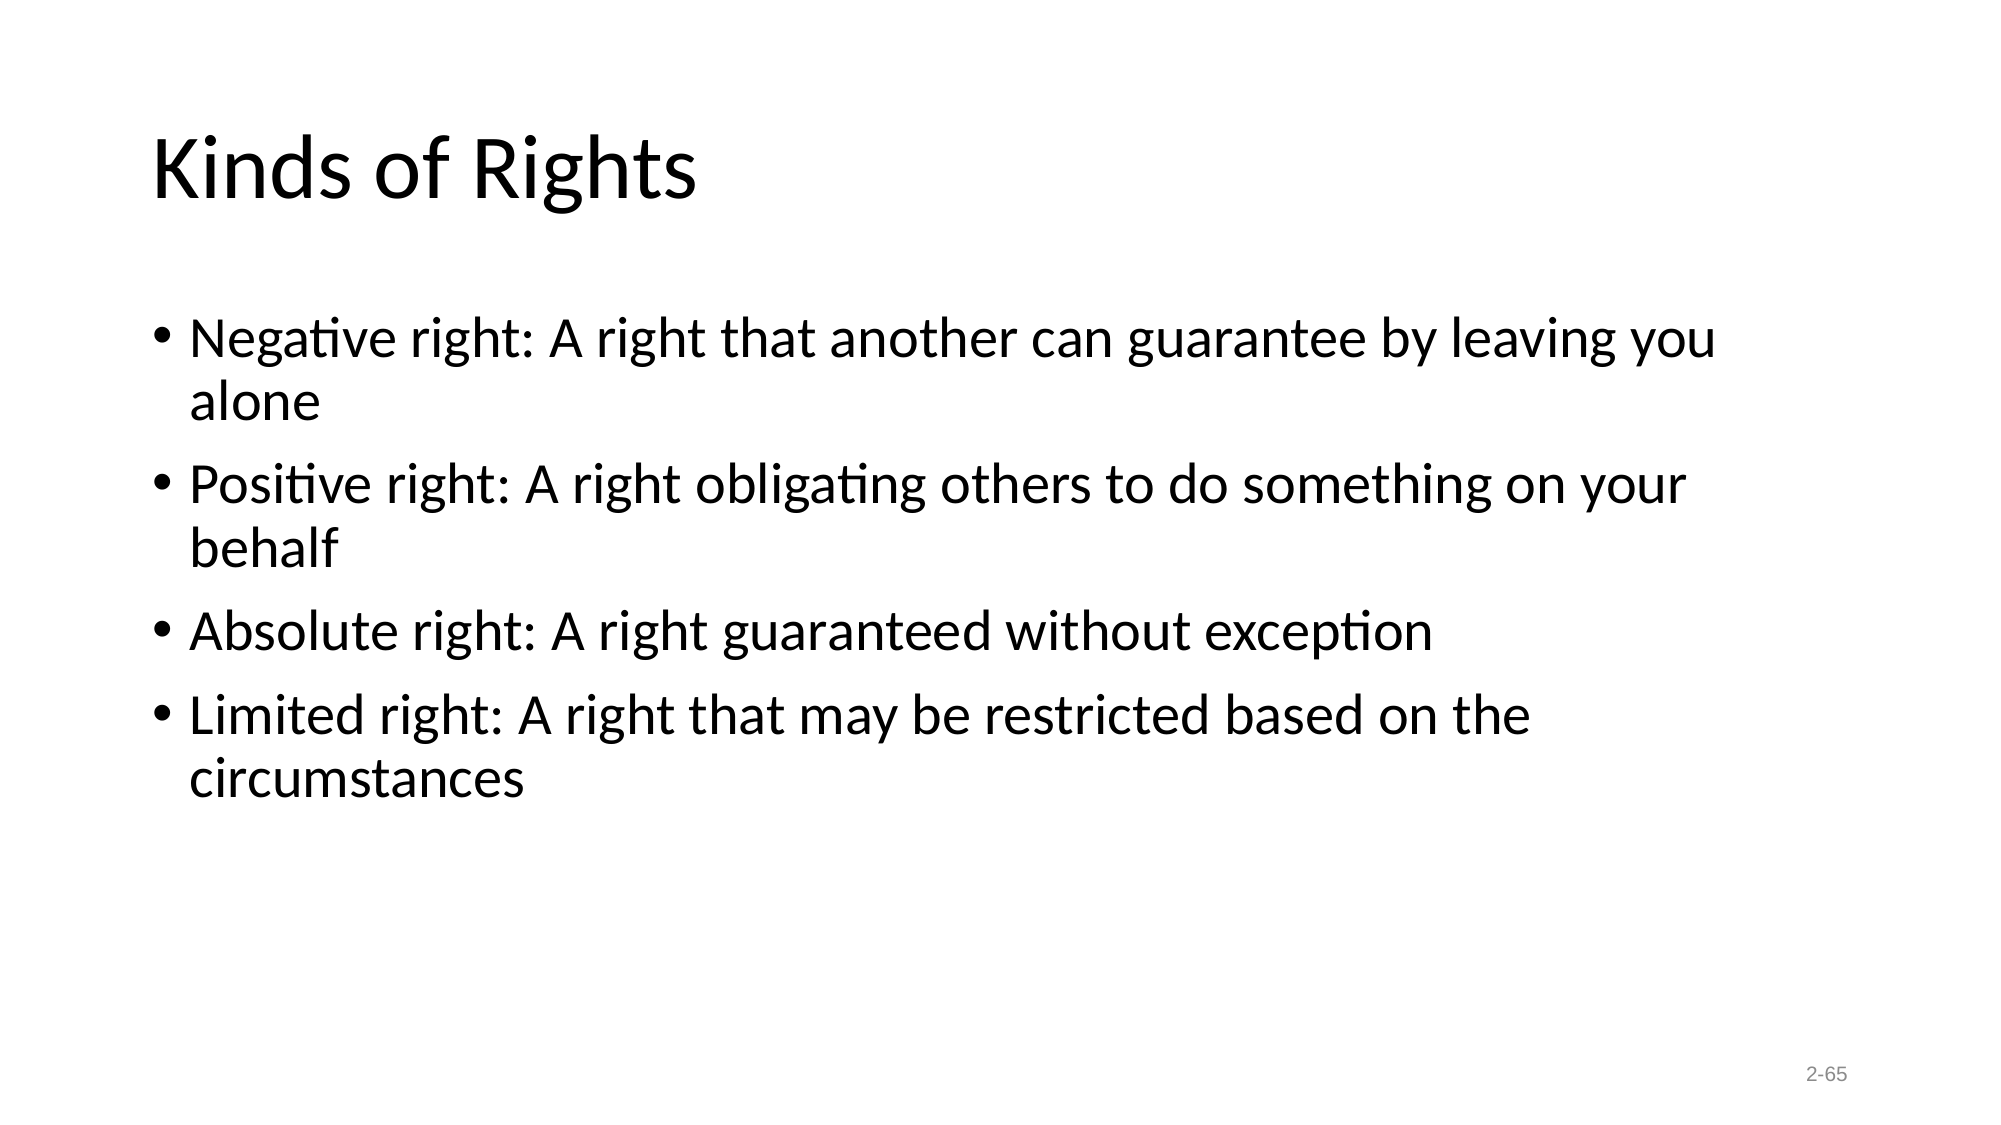

# Kinds of Rights
Negative right: A right that another can guarantee by leaving you alone
Positive right: A right obligating others to do something on your behalf
Absolute right: A right guaranteed without exception
Limited right: A right that may be restricted based on the circumstances
2-65